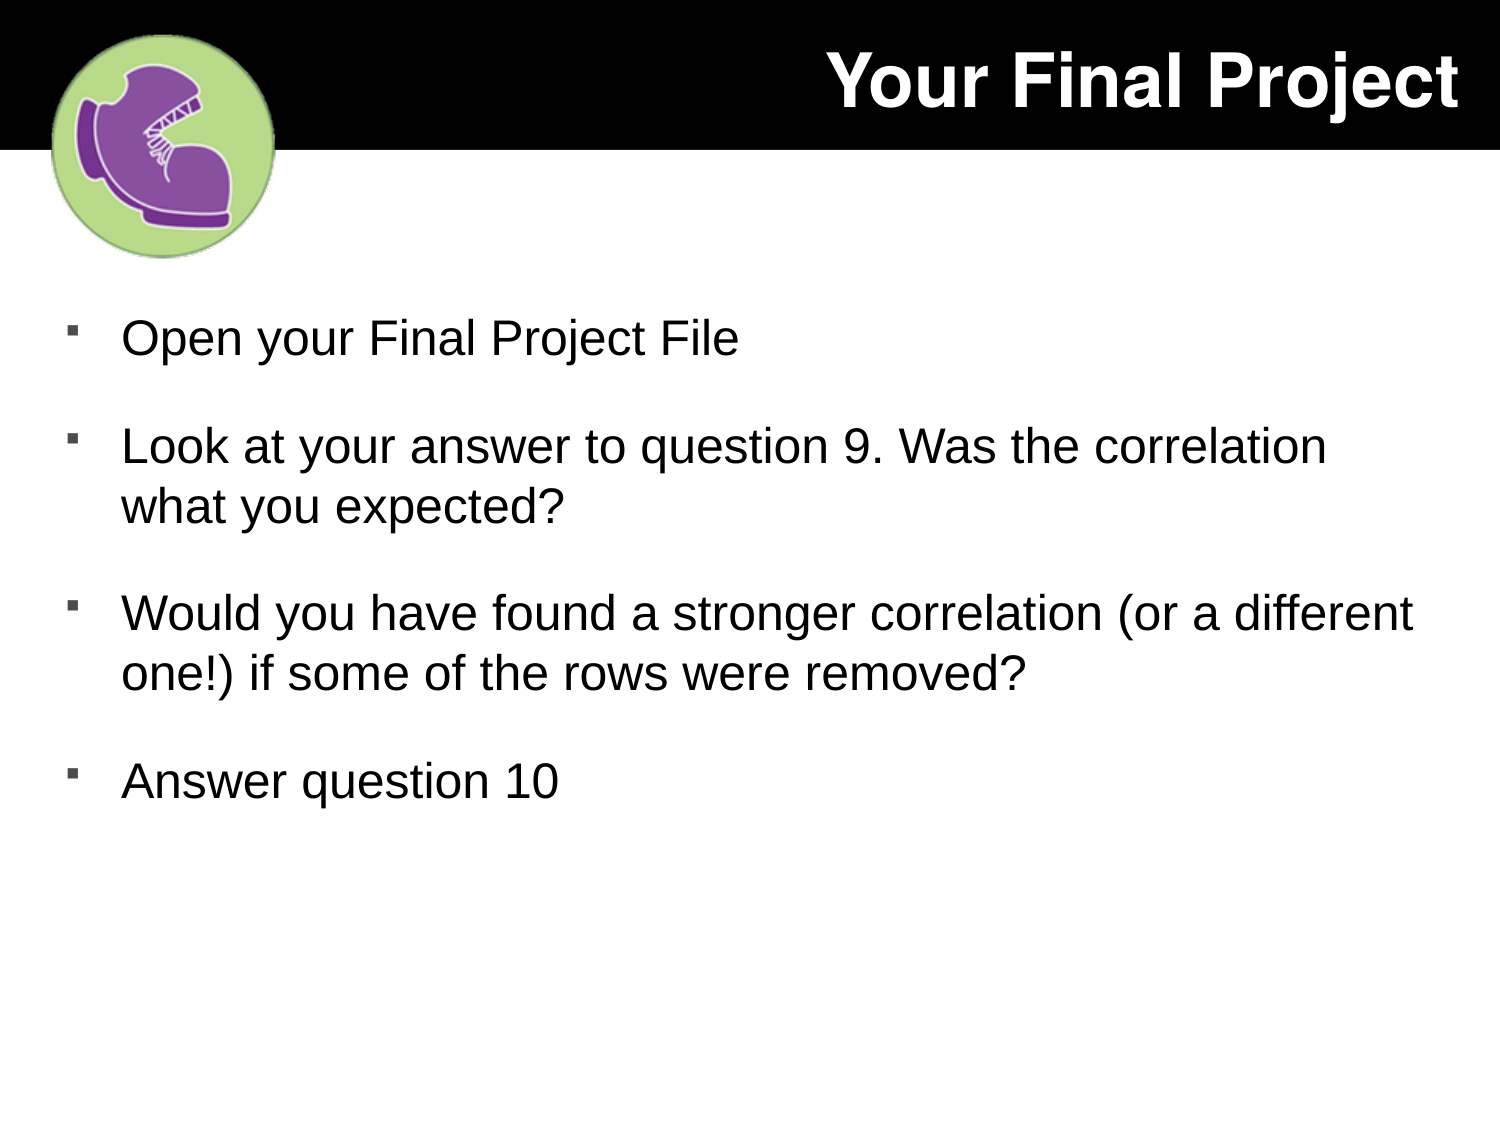

Your Final Project
Open your Final Project File
Look at your answer to question 9. Was the correlation what you expected?
Would you have found a stronger correlation (or a different one!) if some of the rows were removed?
Answer question 10